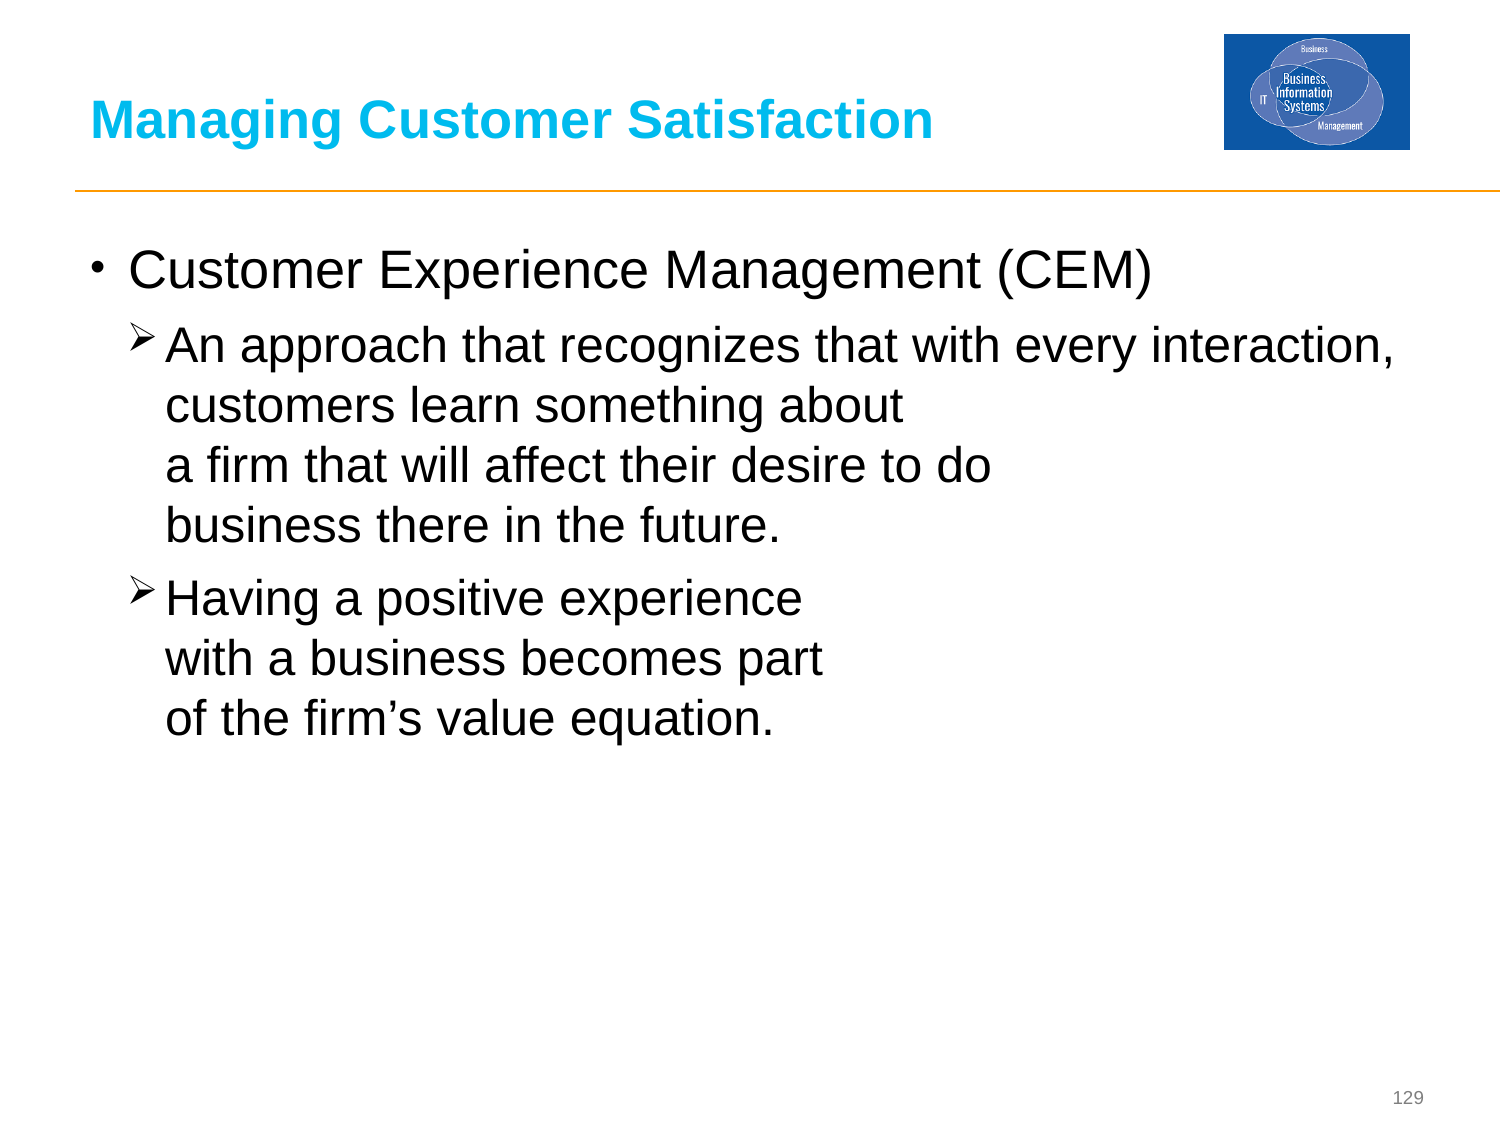

# Managing Customer Satisfaction
Customer Experience Management (CEM)
An approach that recognizes that with every interaction, customers learn something about
a firm that will affect their desire to do
business there in the future.
Having a positive experience
with a business becomes part
of the firm’s value equation.